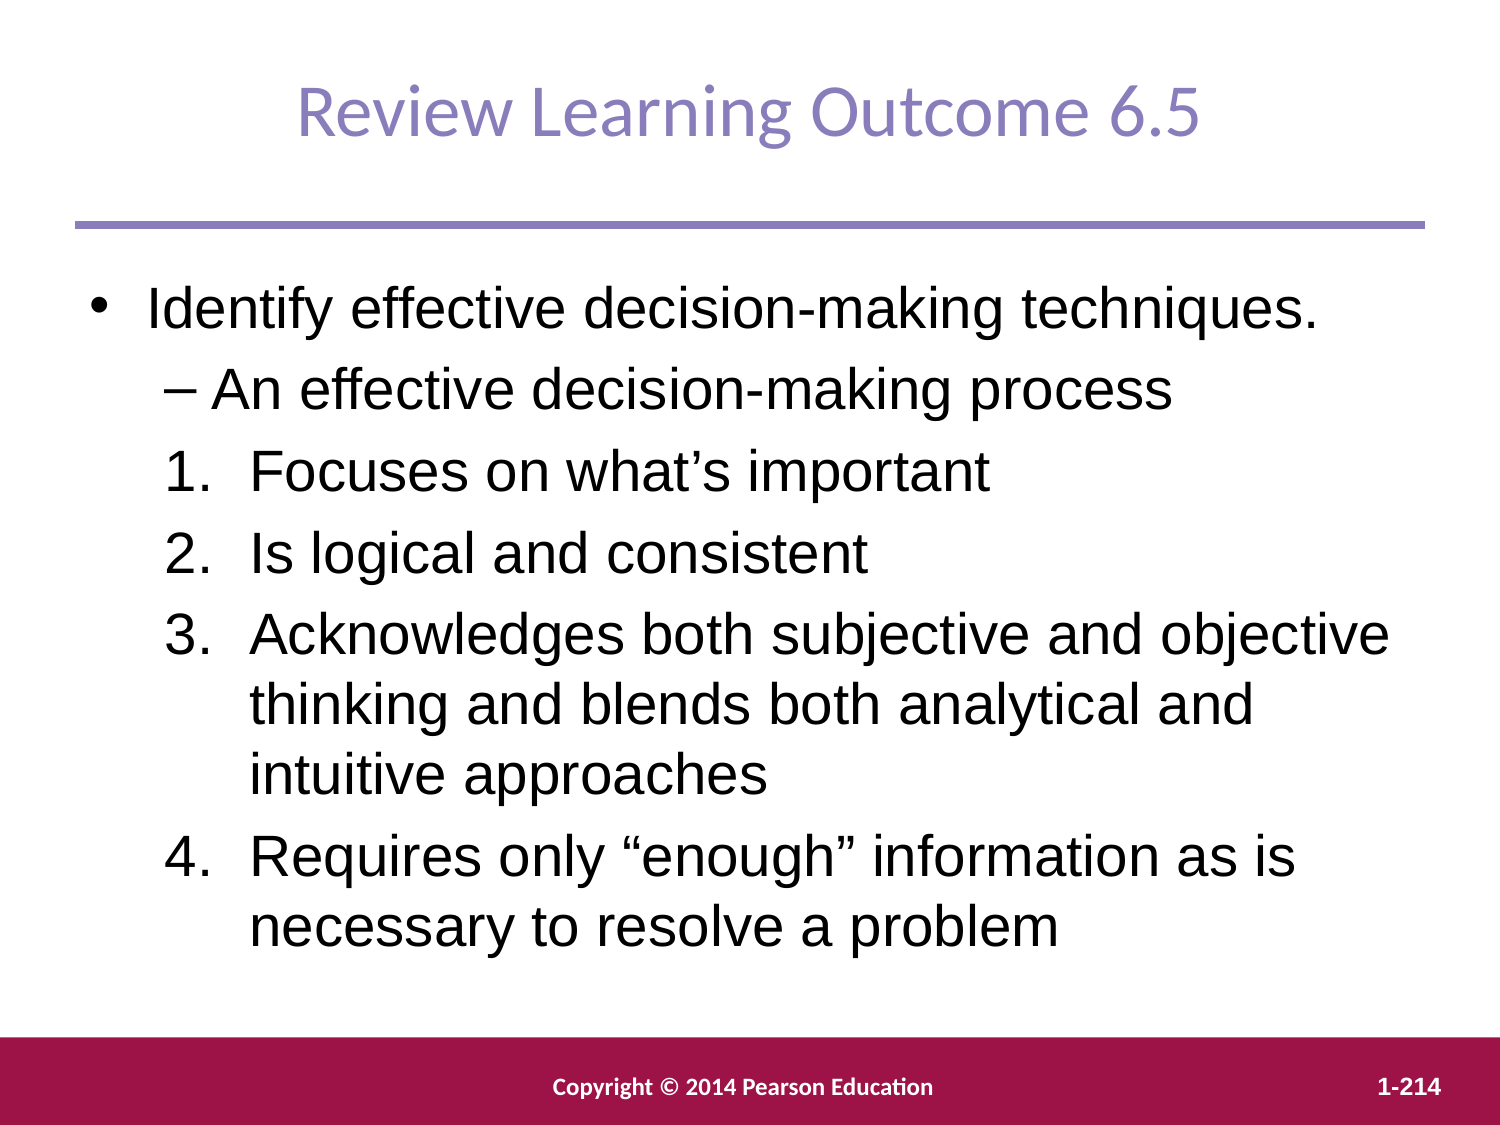

Review Learning Outcome 6.5
Identify effective decision-making techniques.
An effective decision-making process
Focuses on what’s important
Is logical and consistent
Acknowledges both subjective and objective thinking and blends both analytical and intuitive approaches
Requires only “enough” information as is necessary to resolve a problem